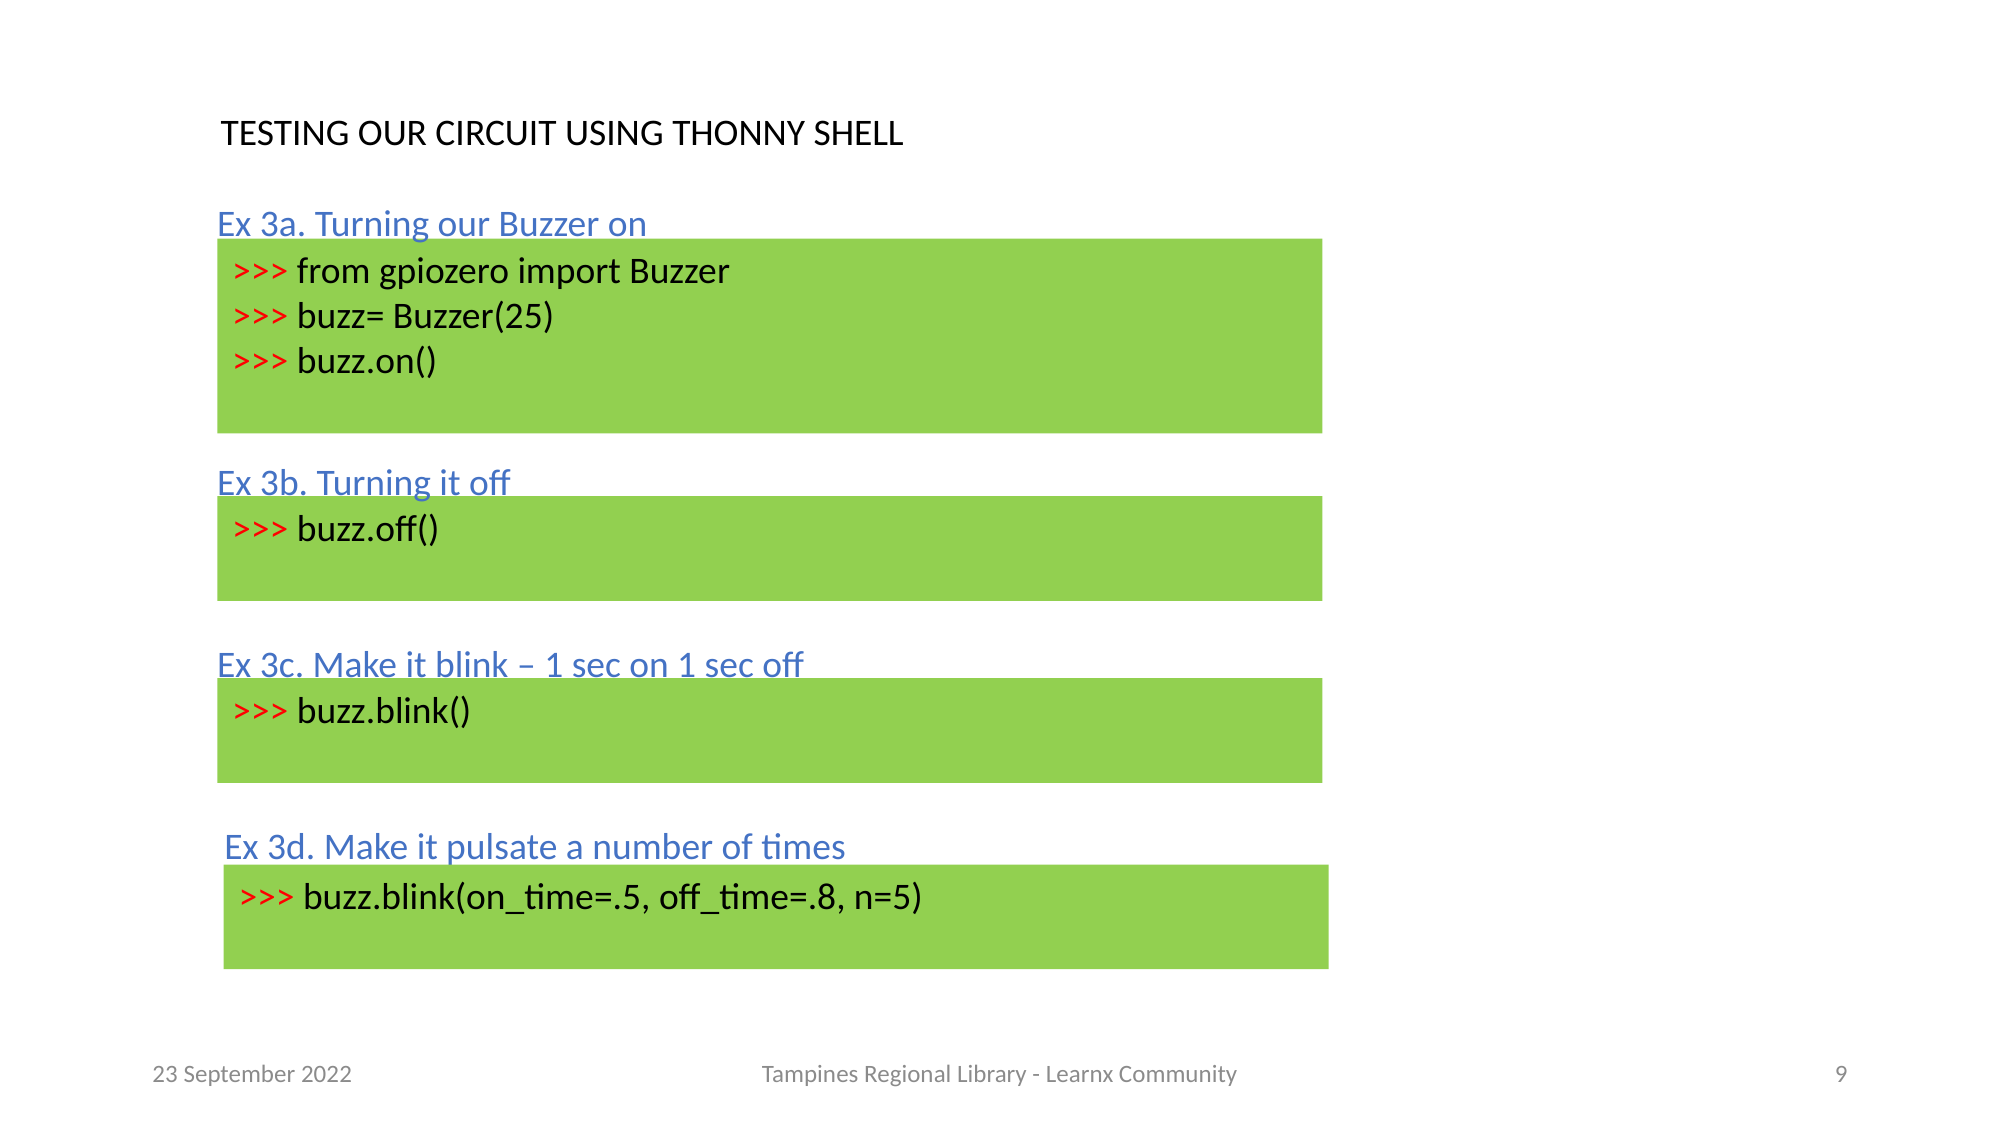

TESTING OUR CIRCUIT USING THONNY SHELL
Ex 3a. Turning our Buzzer on
>>> from gpiozero import Buzzer
>>> buzz= Buzzer(25)
>>> buzz.on()

Ex 3b. Turning it off
>>> buzz.off()

Ex 3c. Make it blink – 1 sec on 1 sec off
>>> buzz.blink()

Ex 3d. Make it pulsate a number of times
>>> buzz.blink(on_time=.5, off_time=.8, n=5)

23 September 2022
Tampines Regional Library - Learnx Community
9